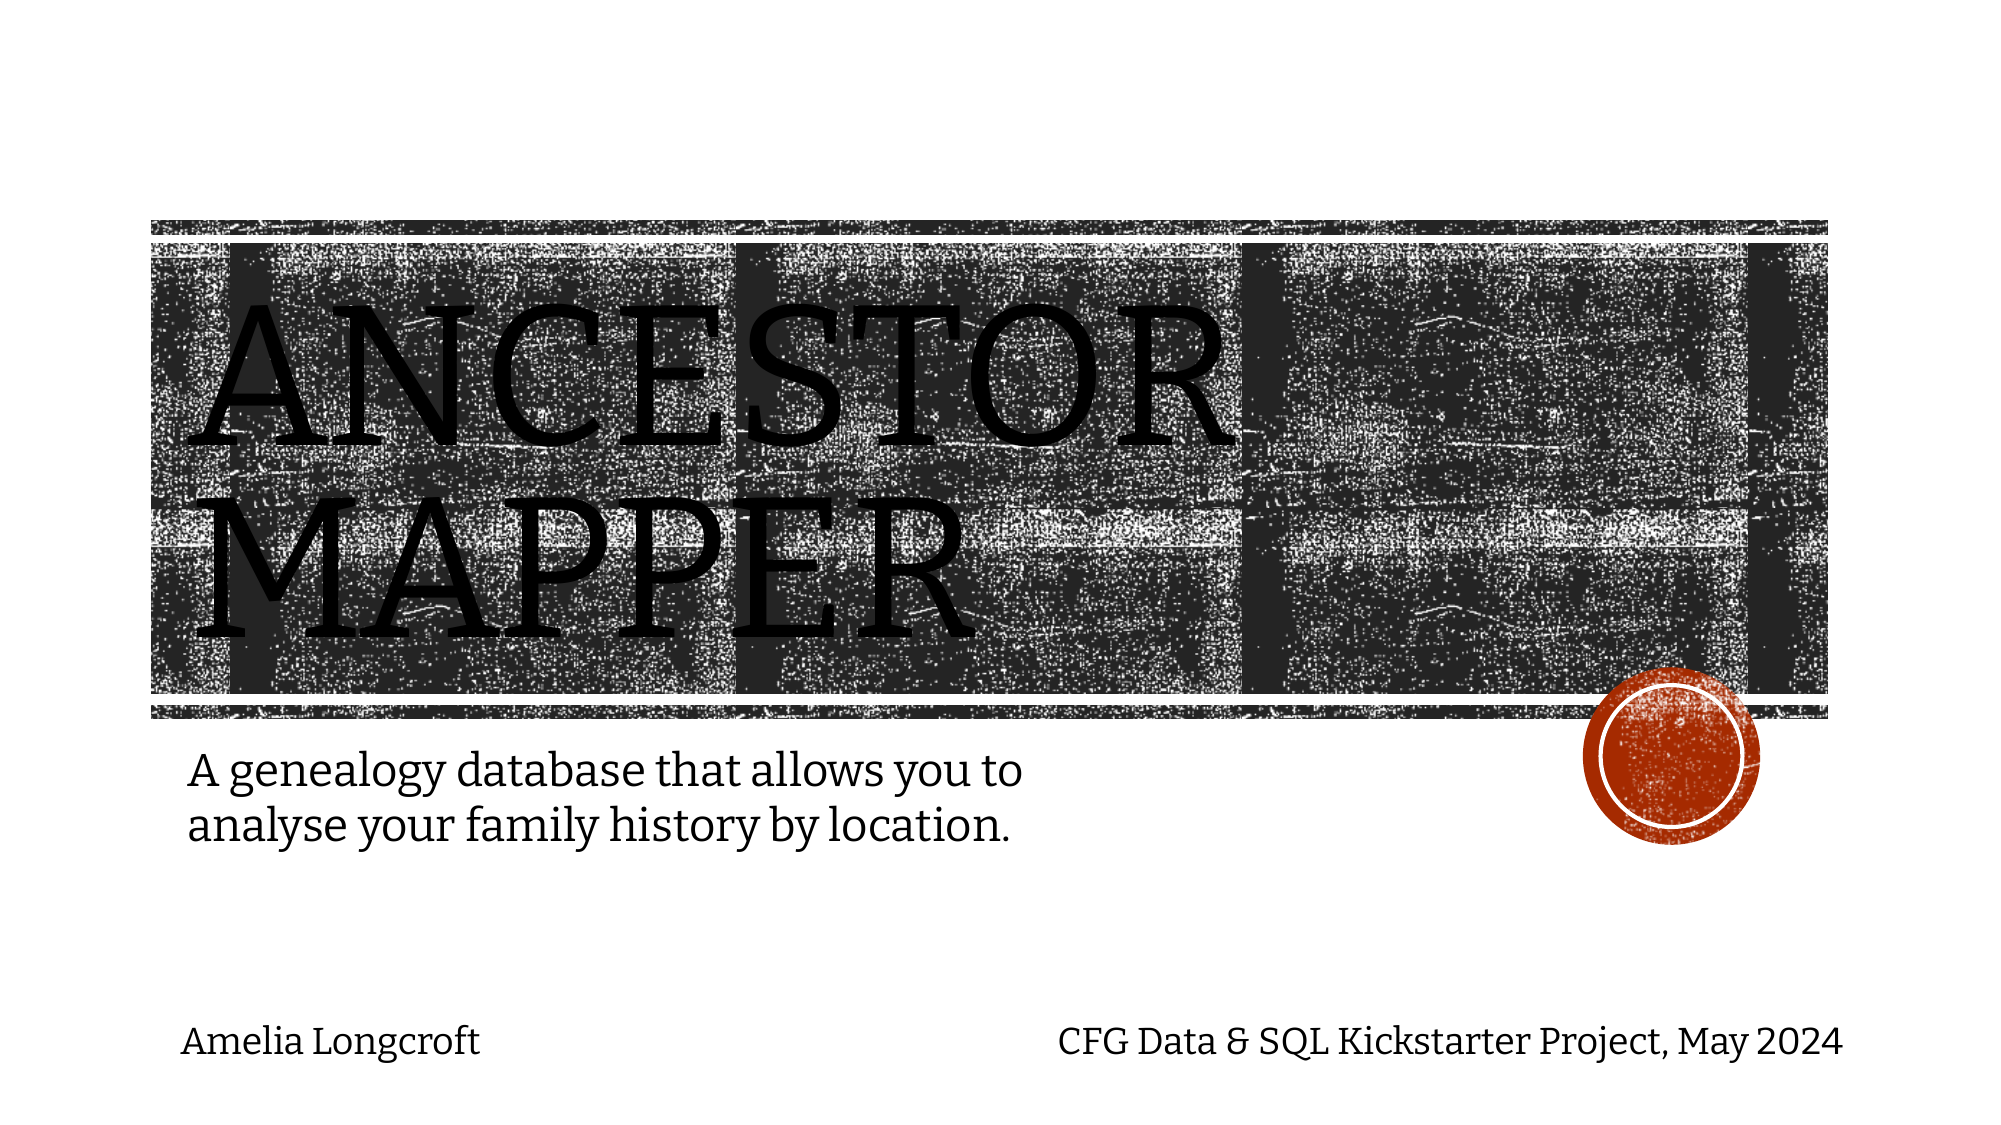

# Ancestor Mapper
A genealogy database that allows you to analyse your family history by location.
Amelia Longcroft
CFG Data & SQL Kickstarter Project, May 2024